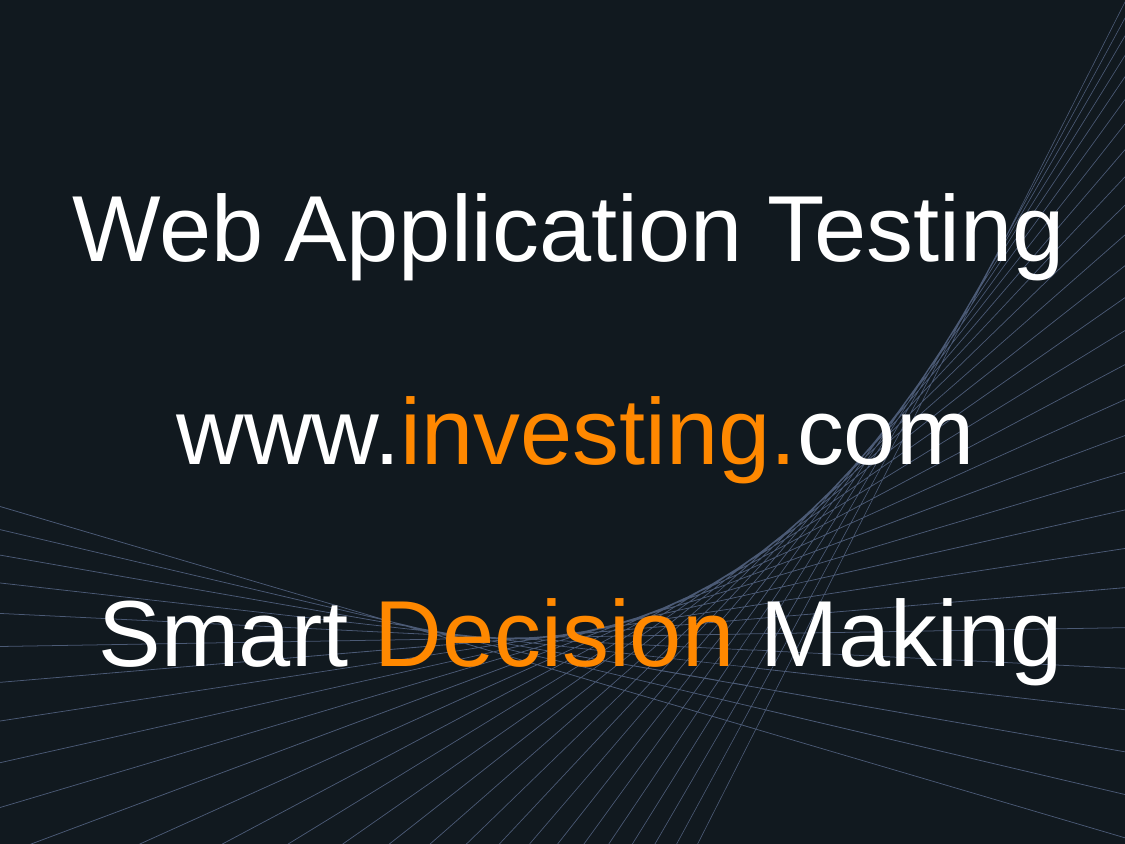

# Web Application Testing www.investing.com Smart Decision Making